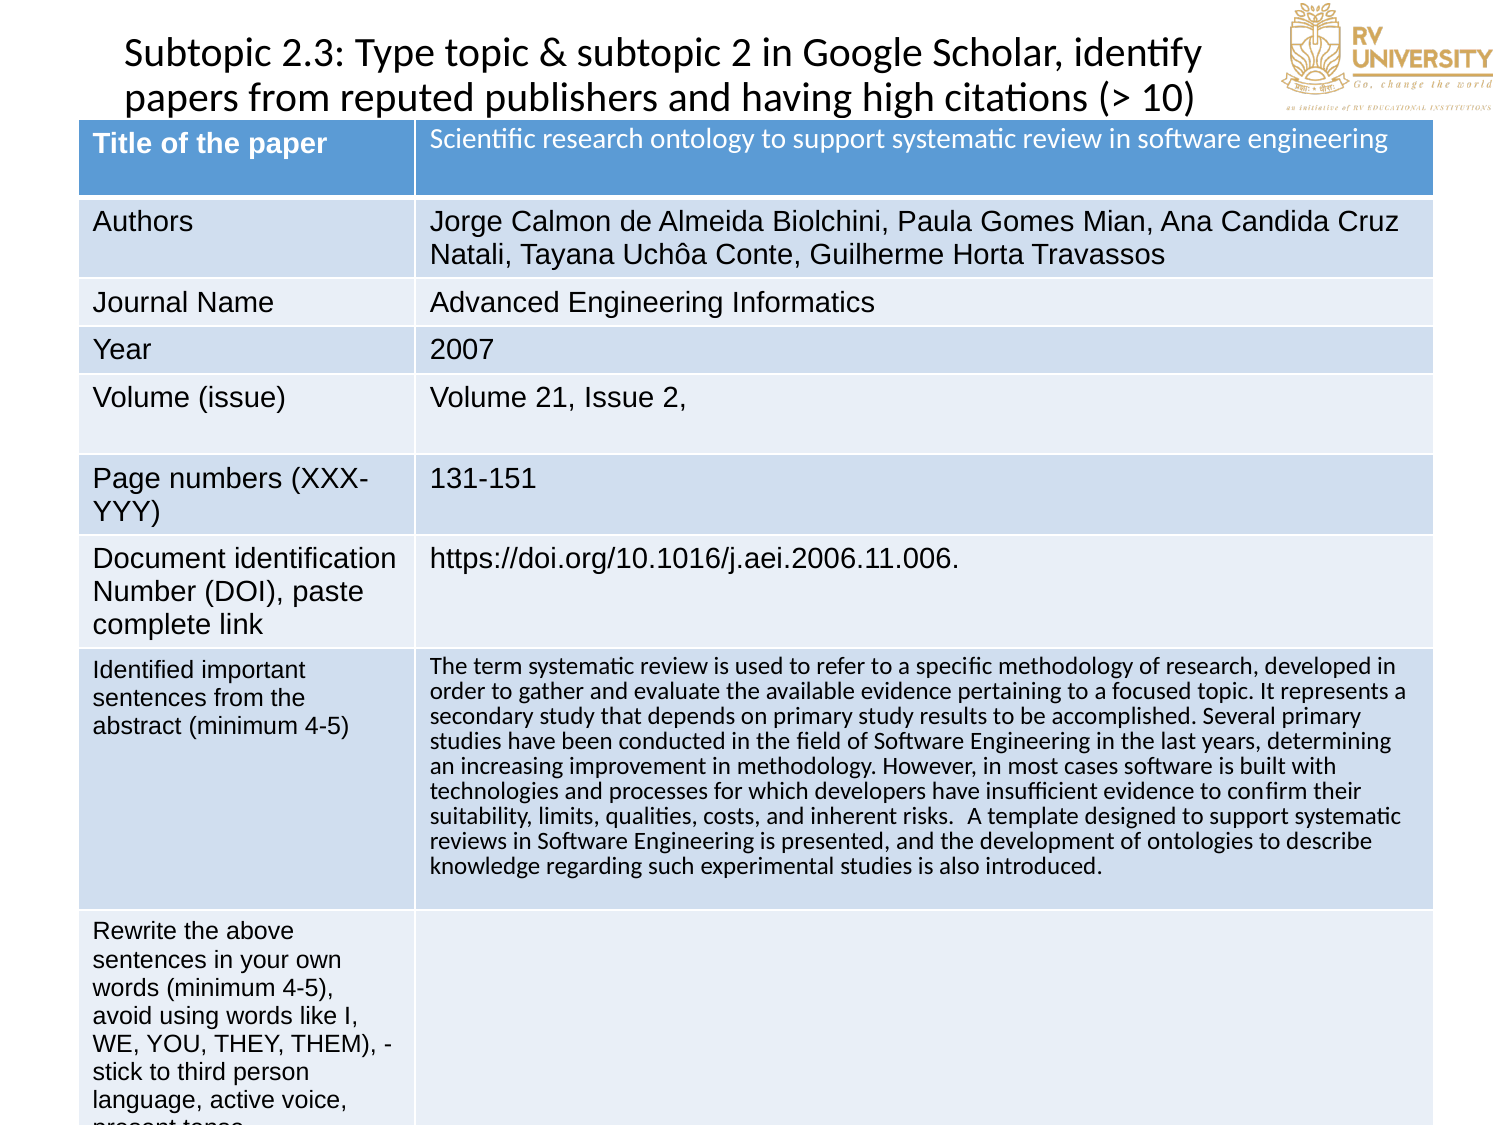

# Subtopic 2.3: Type topic & subtopic 2 in Google Scholar, identify papers from reputed publishers and having high citations (> 10)
| Title of the paper | Scientific research ontology to support systematic review in software engineering |
| --- | --- |
| Authors | Jorge Calmon de Almeida Biolchini, Paula Gomes Mian, Ana Candida Cruz Natali, Tayana Uchôa Conte, Guilherme Horta Travassos |
| Journal Name | Advanced Engineering Informatics |
| Year | 2007 |
| Volume (issue) | Volume 21, Issue 2, |
| Page numbers (XXX-YYY) | 131-151 |
| Document identification Number (DOI), paste complete link | https://doi.org/10.1016/j.aei.2006.11.006. |
| Identified important sentences from the abstract (minimum 4-5) | The term systematic review is used to refer to a specific methodology of research, developed in order to gather and evaluate the available evidence pertaining to a focused topic. It represents a secondary study that depends on primary study results to be accomplished. Several primary studies have been conducted in the field of Software Engineering in the last years, determining an increasing improvement in methodology. However, in most cases software is built with technologies and processes for which developers have insufficient evidence to confirm their suitability, limits, qualities, costs, and inherent risks.  A template designed to support systematic reviews in Software Engineering is presented, and the development of ontologies to describe knowledge regarding such experimental studies is also introduced. |
| Rewrite the above sentences in your own words (minimum 4-5), avoid using words like I, WE, YOU, THEY, THEM), -stick to third person language, active voice, present tense |  |